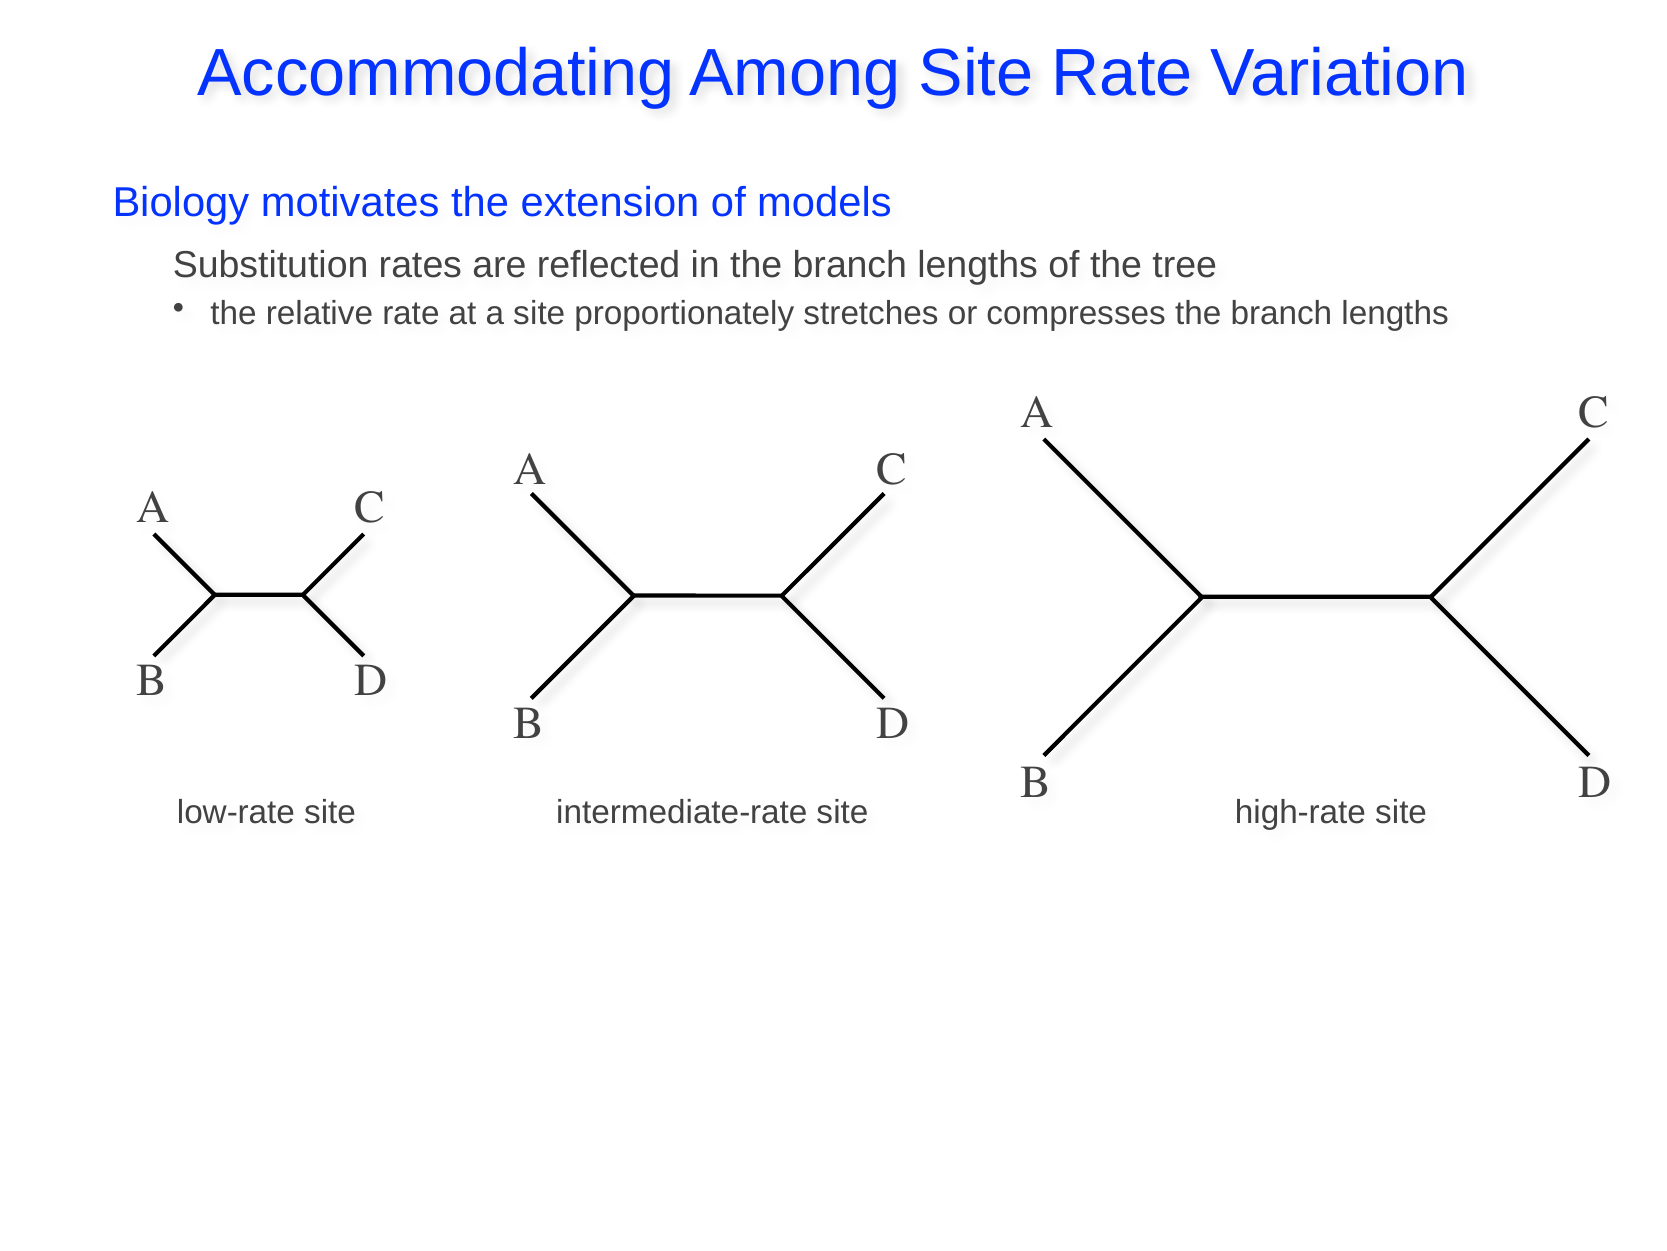

Accommodating Among Site Rate Variation
Biology motivates the extension of models
Substitution rates are reflected in the branch lengths of the tree
the relative rate at a site proportionately stretches or compresses the branch lengths
A
C

B
D
A
C

B
D
A
C

B
D
low-rate site
intermediate-rate site
high-rate site